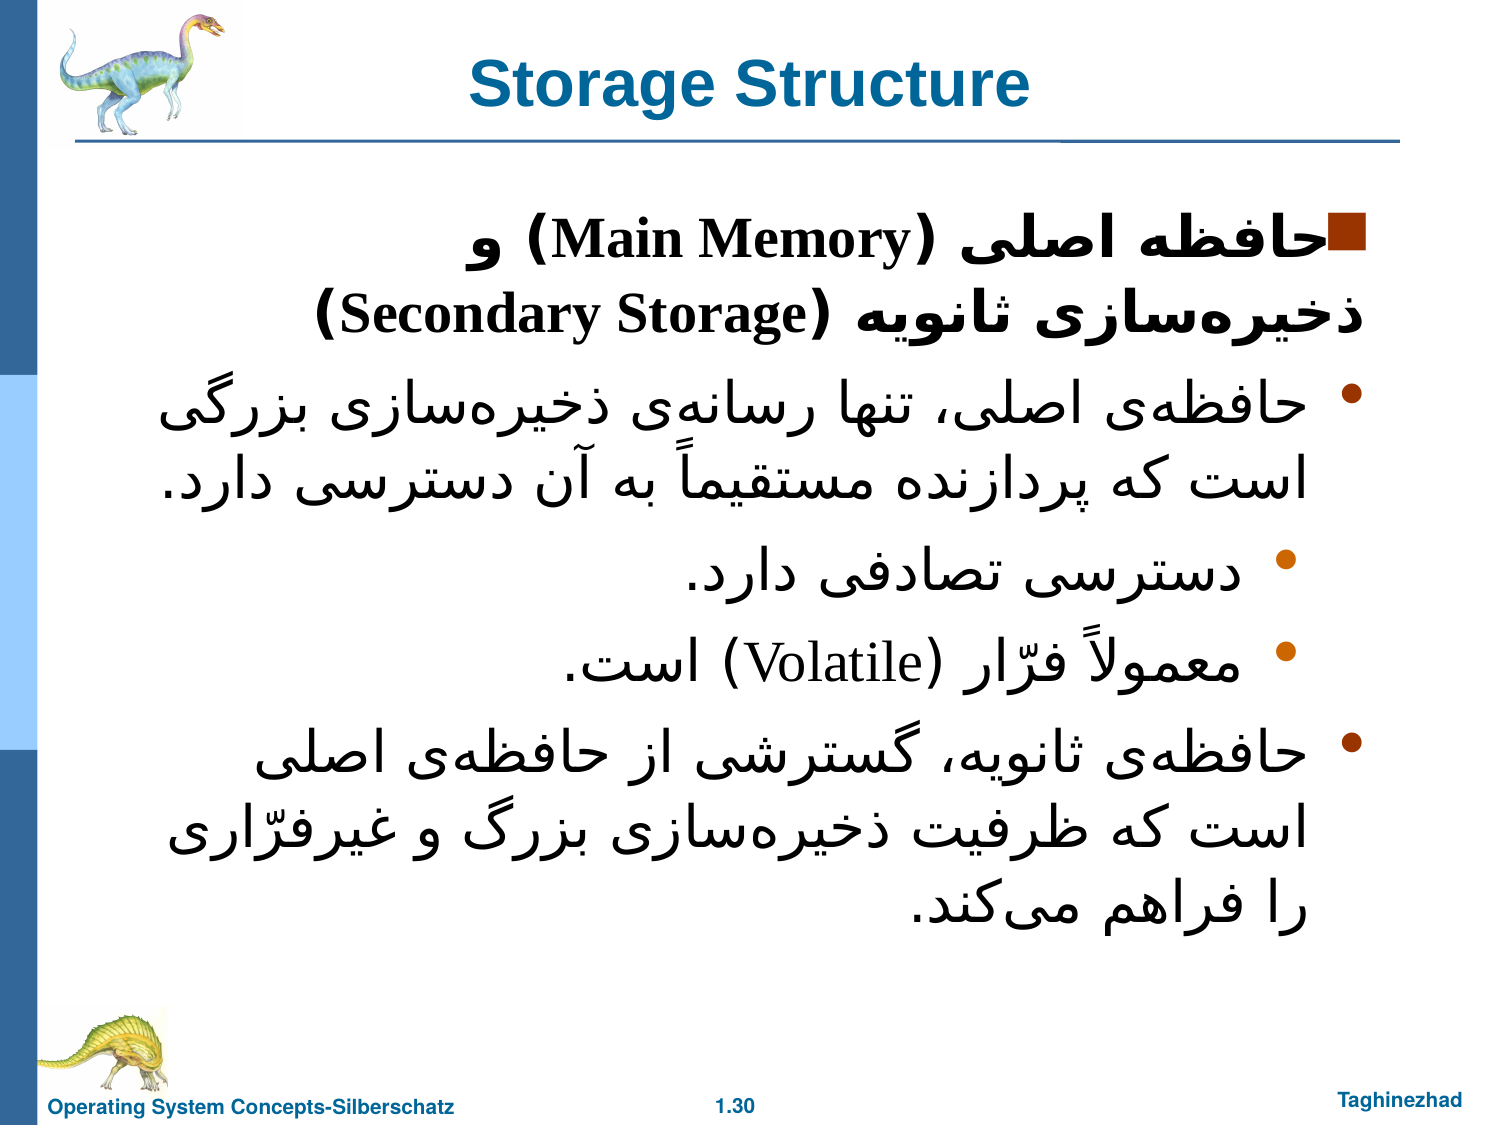

Storage Structure
حافظه اصلی (Main Memory) و ذخیره‌سازی ثانویه (Secondary Storage)
حافظه‌ی اصلی، تنها رسانه‌ی ذخیره‌سازی بزرگی است که پردازنده مستقیماً به آن دسترسی دارد.
دسترسی تصادفی دارد.
معمولاً فرّار (Volatile) است.
حافظه‌ی ثانویه، گسترشی از حافظه‌ی اصلی است که ظرفیت ذخیره‌سازی بزرگ و غیرفرّاری را فراهم می‌کند.